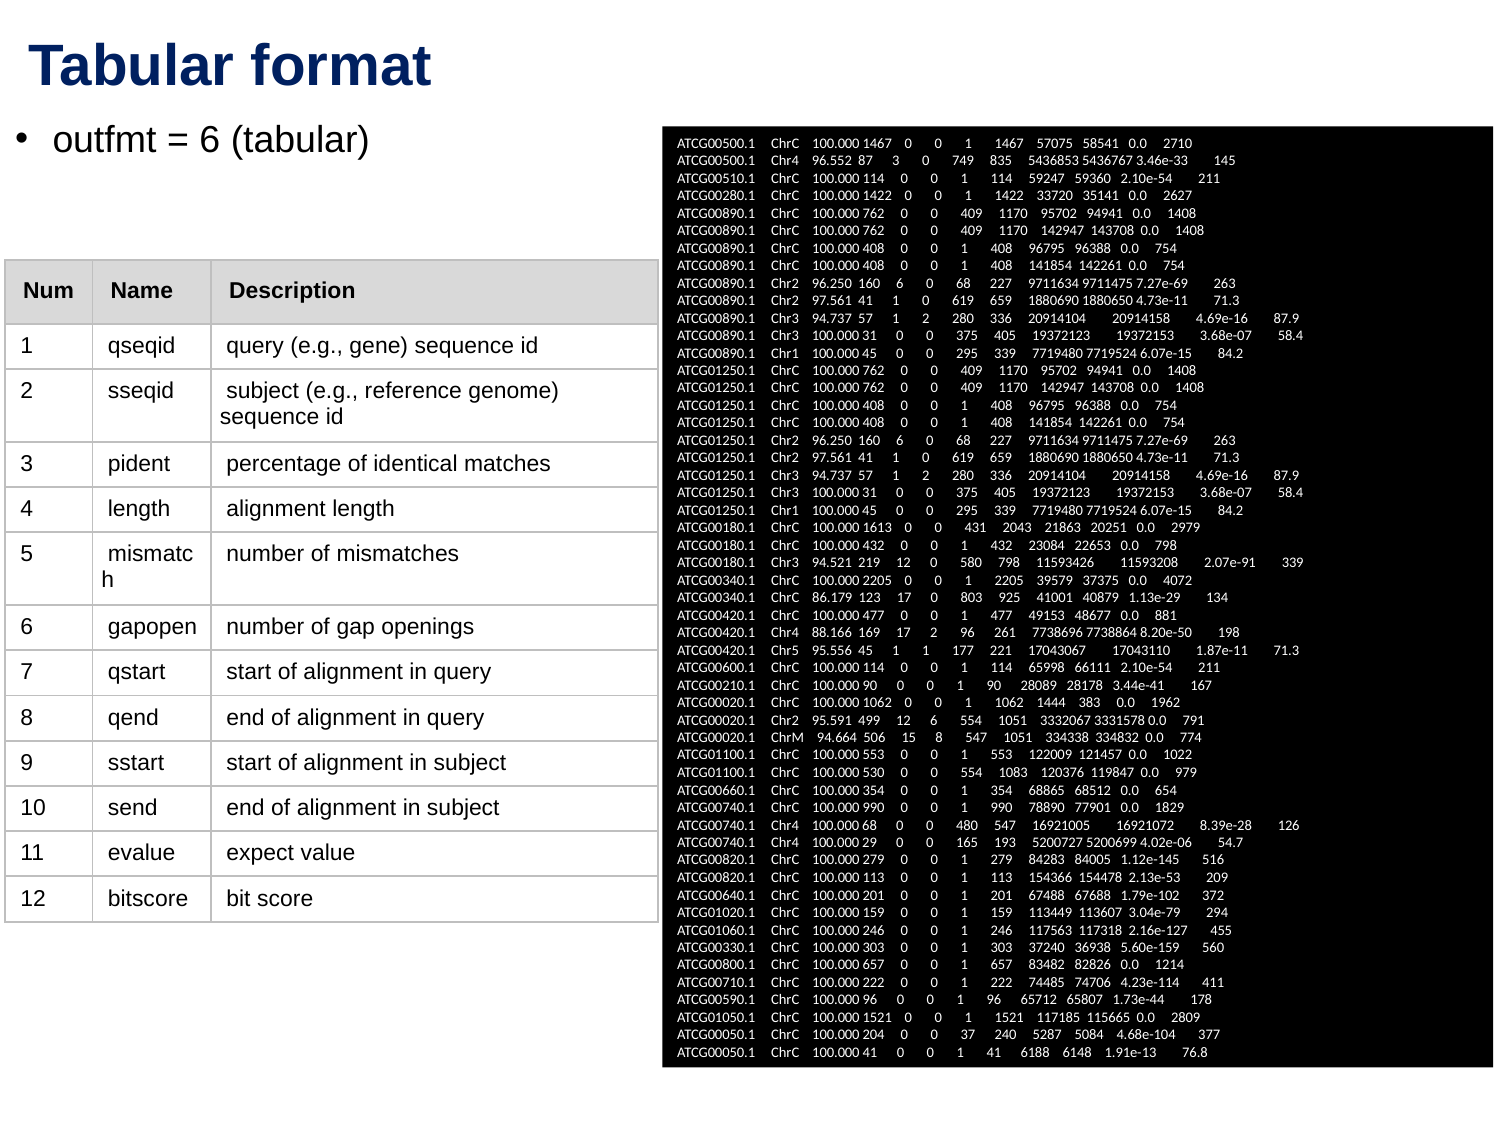

Tabular format
outfmt = 6 (tabular)
ATCG00500.1     ChrC    100.000 1467    0       0       1       1467    57075   58541   0.0     2710
ATCG00500.1     Chr4    96.552  87      3       0       749     835     5436853 5436767 3.46e-33        145
ATCG00510.1     ChrC    100.000 114     0       0       1       114     59247   59360   2.10e-54        211
ATCG00280.1     ChrC    100.000 1422    0       0       1       1422    33720   35141   0.0     2627
ATCG00890.1     ChrC    100.000 762     0       0       409     1170    95702   94941   0.0     1408
ATCG00890.1     ChrC    100.000 762     0       0       409     1170    142947  143708  0.0     1408
ATCG00890.1     ChrC    100.000 408     0       0       1       408     96795   96388   0.0     754
ATCG00890.1     ChrC    100.000 408     0       0       1       408     141854  142261  0.0     754
ATCG00890.1     Chr2    96.250  160     6       0       68      227     9711634 9711475 7.27e-69        263
ATCG00890.1     Chr2    97.561  41      1       0       619     659     1880690 1880650 4.73e-11        71.3
ATCG00890.1     Chr3    94.737  57      1       2       280     336     20914104        20914158        4.69e-16        87.9
ATCG00890.1     Chr3    100.000 31      0       0       375     405     19372123        19372153        3.68e-07        58.4
ATCG00890.1     Chr1    100.000 45      0       0       295     339     7719480 7719524 6.07e-15        84.2
ATCG01250.1     ChrC    100.000 762     0       0       409     1170    95702   94941   0.0     1408
ATCG01250.1     ChrC    100.000 762     0       0       409     1170    142947  143708  0.0     1408
ATCG01250.1     ChrC    100.000 408     0       0       1       408     96795   96388   0.0     754
ATCG01250.1     ChrC    100.000 408     0       0       1       408     141854  142261  0.0     754
ATCG01250.1     Chr2    96.250  160     6       0       68      227     9711634 9711475 7.27e-69        263
ATCG01250.1     Chr2    97.561  41      1       0       619     659     1880690 1880650 4.73e-11        71.3
ATCG01250.1     Chr3    94.737  57      1       2       280     336     20914104        20914158        4.69e-16        87.9
ATCG01250.1     Chr3    100.000 31      0       0       375     405     19372123        19372153        3.68e-07        58.4
ATCG01250.1     Chr1    100.000 45      0       0       295     339     7719480 7719524 6.07e-15        84.2
ATCG00180.1     ChrC    100.000 1613    0       0       431     2043    21863   20251   0.0     2979
ATCG00180.1     ChrC    100.000 432     0       0       1       432     23084   22653   0.0     798
ATCG00180.1     Chr3    94.521  219     12      0       580     798     11593426        11593208        2.07e-91        339
ATCG00340.1     ChrC    100.000 2205    0       0       1       2205    39579   37375   0.0     4072
ATCG00340.1     ChrC    86.179  123     17      0       803     925     41001   40879   1.13e-29        134
ATCG00420.1     ChrC    100.000 477     0       0       1       477     49153   48677   0.0     881
ATCG00420.1     Chr4    88.166  169     17      2       96      261     7738696 7738864 8.20e-50        198
ATCG00420.1     Chr5    95.556  45      1       1       177     221     17043067        17043110        1.87e-11        71.3
ATCG00600.1     ChrC    100.000 114     0       0       1       114     65998   66111   2.10e-54        211
ATCG00210.1     ChrC    100.000 90      0       0       1       90      28089   28178   3.44e-41        167
ATCG00020.1     ChrC    100.000 1062    0       0       1       1062    1444    383     0.0     1962
ATCG00020.1     Chr2    95.591  499     12      6       554     1051    3332067 3331578 0.0     791
ATCG00020.1     ChrM    94.664  506     15      8       547     1051    334338  334832  0.0     774
ATCG01100.1     ChrC    100.000 553     0       0       1       553     122009  121457  0.0     1022
ATCG01100.1     ChrC    100.000 530     0       0       554     1083    120376  119847  0.0     979
ATCG00660.1     ChrC    100.000 354     0       0       1       354     68865   68512   0.0     654
ATCG00740.1     ChrC    100.000 990     0       0       1       990     78890   77901   0.0     1829
ATCG00740.1     Chr4    100.000 68      0       0       480     547     16921005        16921072        8.39e-28        126
ATCG00740.1     Chr4    100.000 29      0       0       165     193     5200727 5200699 4.02e-06        54.7
ATCG00820.1     ChrC    100.000 279     0       0       1       279     84283   84005   1.12e-145       516
ATCG00820.1     ChrC    100.000 113     0       0       1       113     154366  154478  2.13e-53        209
ATCG00640.1     ChrC    100.000 201     0       0       1       201     67488   67688   1.79e-102       372
ATCG01020.1     ChrC    100.000 159     0       0       1       159     113449  113607  3.04e-79        294
ATCG01060.1     ChrC    100.000 246     0       0       1       246     117563  117318  2.16e-127       455
ATCG00330.1     ChrC    100.000 303     0       0       1       303     37240   36938   5.60e-159       560
ATCG00800.1     ChrC    100.000 657     0       0       1       657     83482   82826   0.0     1214
ATCG00710.1     ChrC    100.000 222     0       0       1       222     74485   74706   4.23e-114       411
ATCG00590.1     ChrC    100.000 96      0       0       1       96      65712   65807   1.73e-44        178
ATCG01050.1     ChrC    100.000 1521    0       0       1       1521    117185  115665  0.0     2809
ATCG00050.1     ChrC    100.000 204     0       0       37      240     5287    5084    4.68e-104       377
ATCG00050.1     ChrC    100.000 41      0       0       1       41      6188    6148    1.91e-13        76.8
| Num | Name | Description |
| --- | --- | --- |
| 1 | qseqid | query (e.g., gene) sequence id |
| 2 | sseqid | subject (e.g., reference genome) sequence id |
| 3 | pident | percentage of identical matches |
| 4 | length | alignment length |
| 5 | mismatch | number of mismatches |
| 6 | gapopen | number of gap openings |
| 7 | qstart | start of alignment in query |
| 8 | qend | end of alignment in query |
| 9 | sstart | start of alignment in subject |
| 10 | send | end of alignment in subject |
| 11 | evalue | expect value |
| 12 | bitscore | bit score |